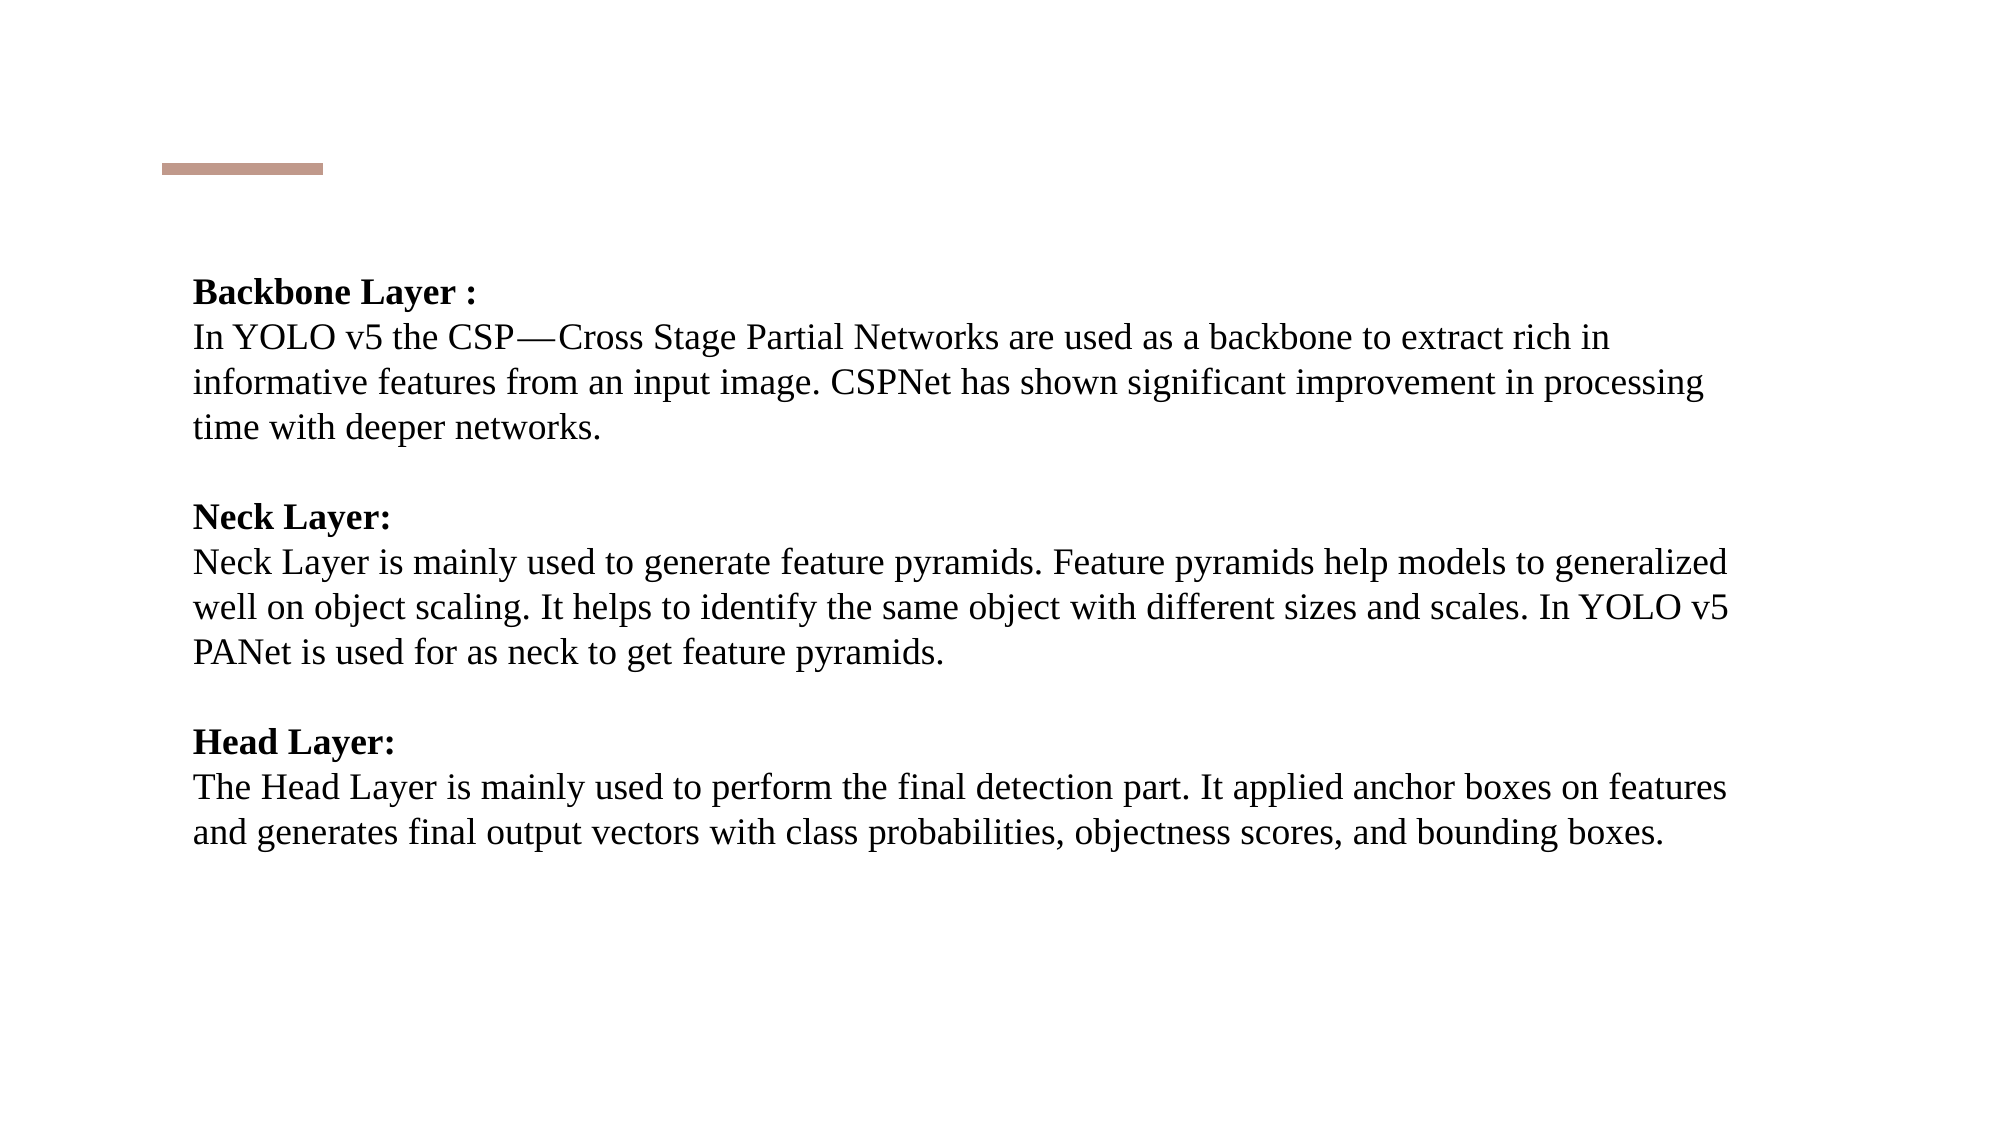

Backbone Layer :
In YOLO v5 the CSP — Cross Stage Partial Networks are used as a backbone to extract rich in informative features from an input image. CSPNet has shown significant improvement in processing time with deeper networks.

Neck Layer:
Neck Layer is mainly used to generate feature pyramids. Feature pyramids help models to generalized well on object scaling. It helps to identify the same object with different sizes and scales. In YOLO v5 PANet is used for as neck to get feature pyramids.

Head Layer:
The Head Layer is mainly used to perform the final detection part. It applied anchor boxes on features and generates final output vectors with class probabilities, objectness scores, and bounding boxes.